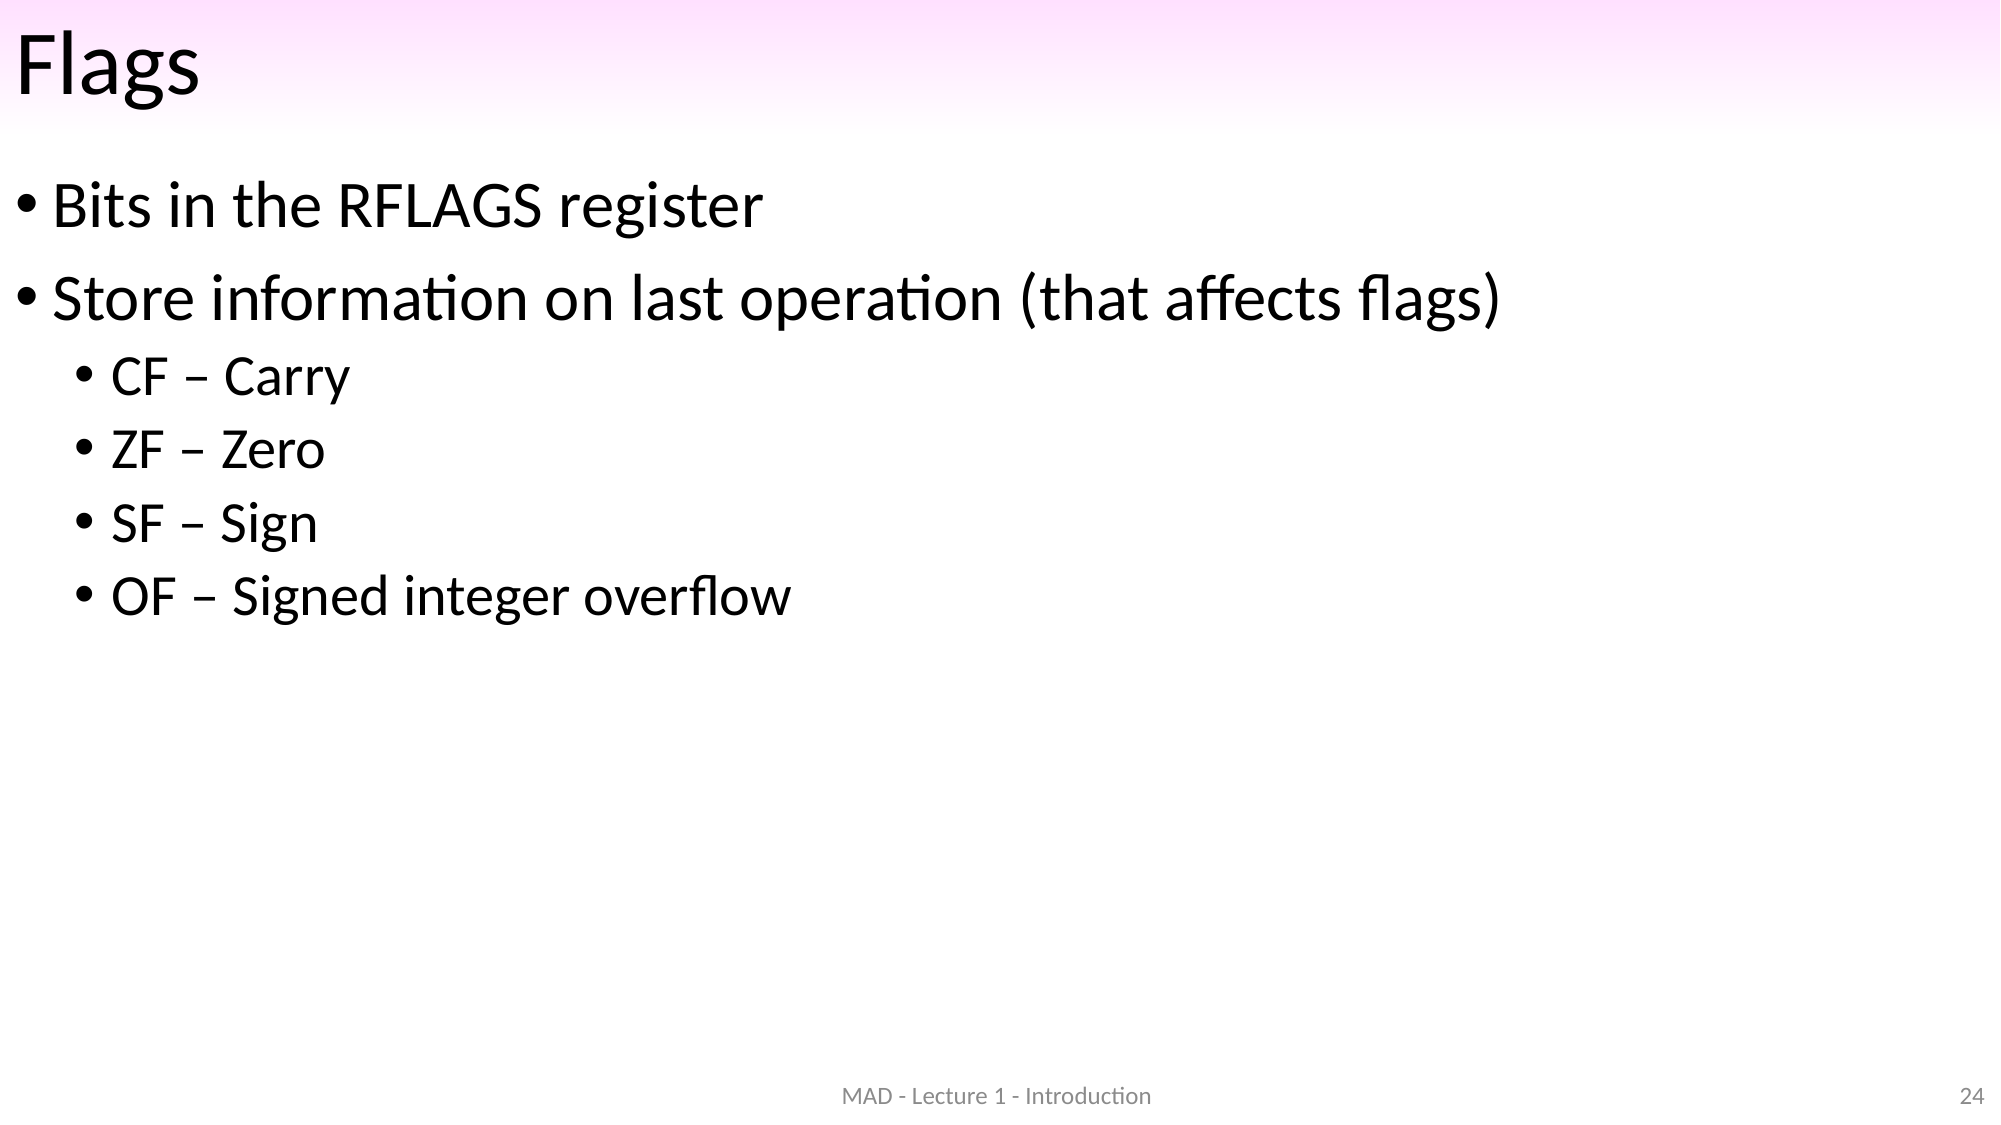

# Flags
Bits in the RFLAGS register
Store information on last operation (that affects flags)
CF – Carry
ZF – Zero
SF – Sign
OF – Signed integer overflow
MAD - Lecture 1 - Introduction
24